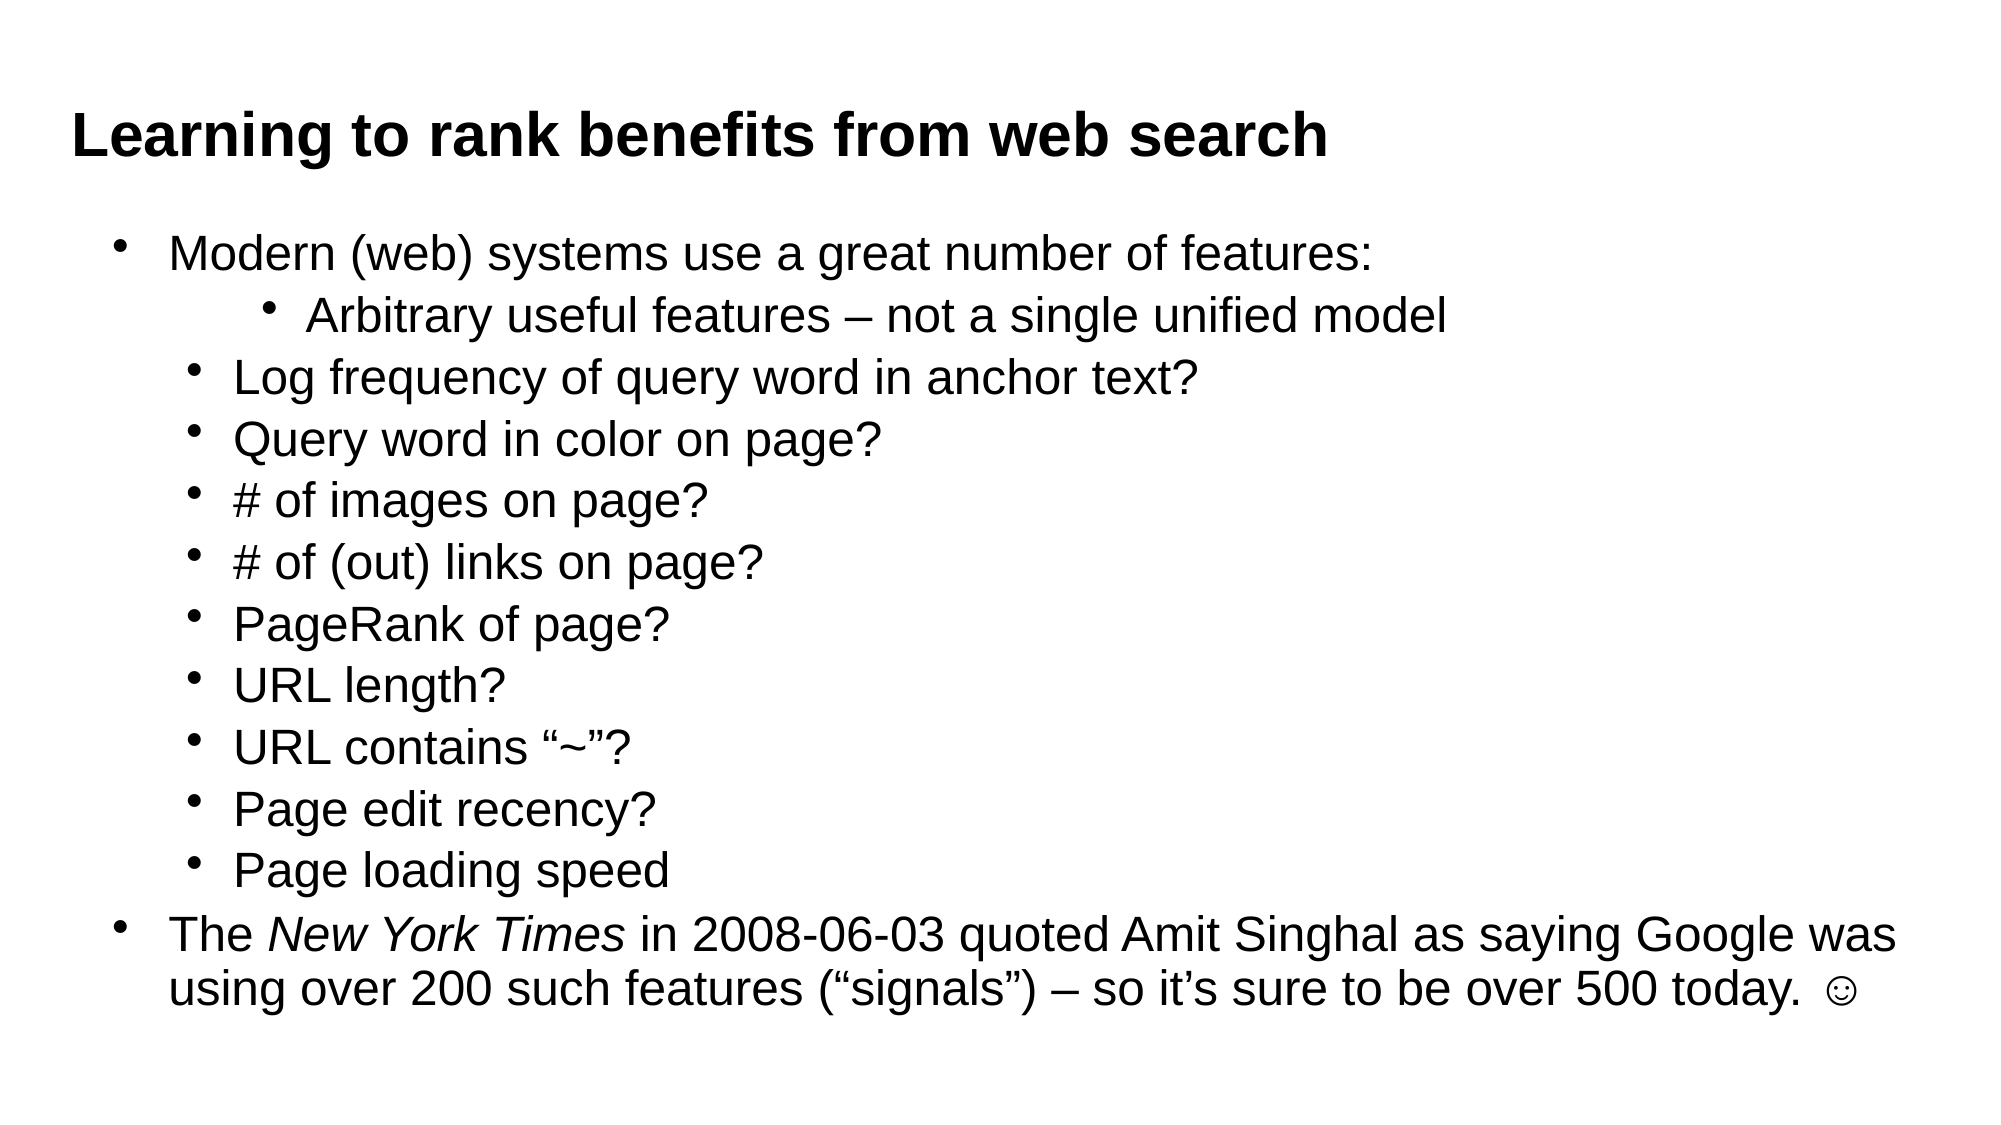

Learning to rank benefits from web search
Modern (web) systems use a great number of features:
Arbitrary useful features – not a single unified model
Log frequency of query word in anchor text?
Query word in color on page?
# of images on page?
# of (out) links on page?
PageRank of page?
URL length?
URL contains “~”?
Page edit recency?
Page loading speed
The New York Times in 2008-06-03 quoted Amit Singhal as saying Google was using over 200 such features (“signals”) – so it’s sure to be over 500 today. ☺
16